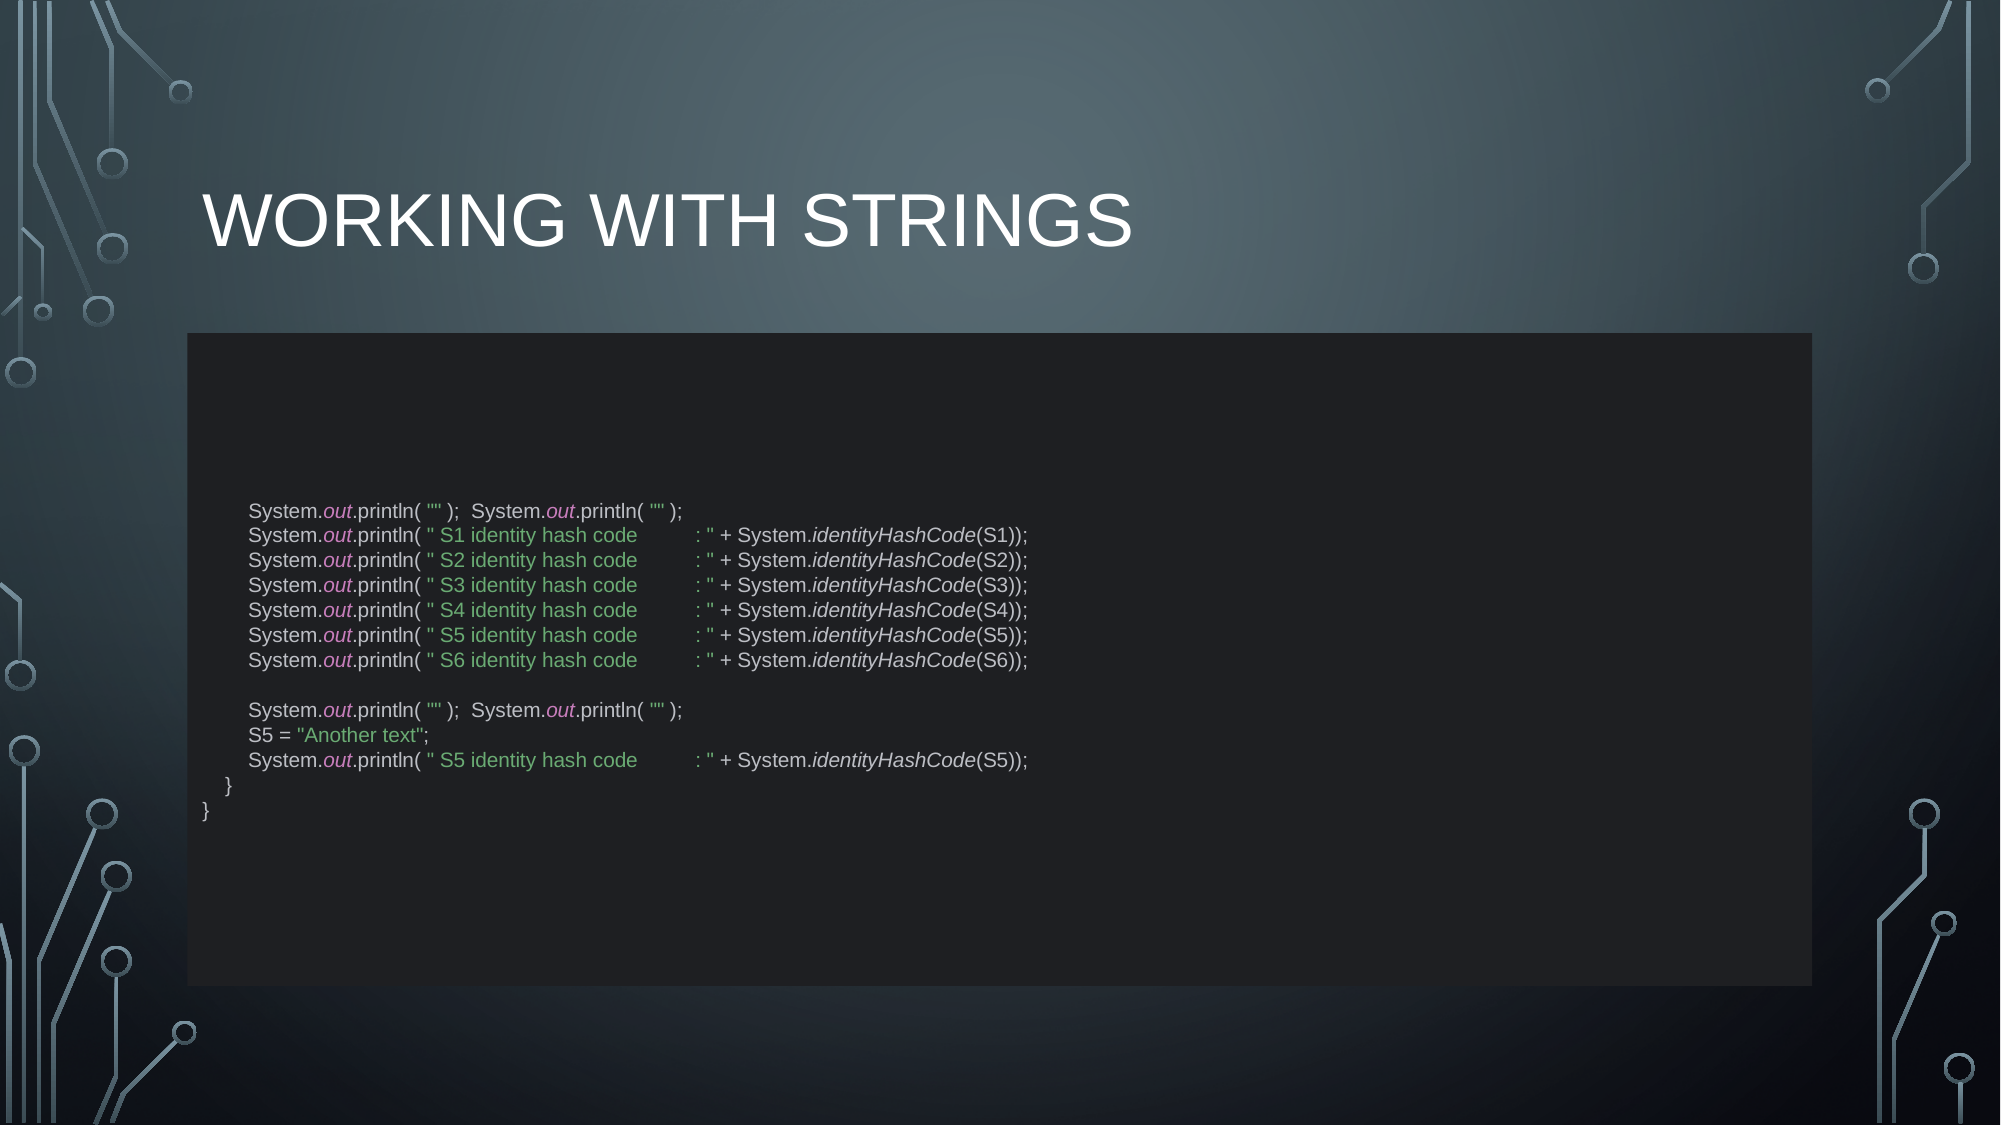

# Working with Strings
Part 3
        System.out.println( "" );  System.out.println( "" );
        System.out.println( " S1 identity hash code          : " + System.identityHashCode(S1));
        System.out.println( " S2 identity hash code          : " + System.identityHashCode(S2));
        System.out.println( " S3 identity hash code          : " + System.identityHashCode(S3));
        System.out.println( " S4 identity hash code          : " + System.identityHashCode(S4));
        System.out.println( " S5 identity hash code          : " + System.identityHashCode(S5));
        System.out.println( " S6 identity hash code          : " + System.identityHashCode(S6));
        System.out.println( "" );  System.out.println( "" );
        S5 = "Another text";
        System.out.println( " S5 identity hash code          : " + System.identityHashCode(S5));
    }
}